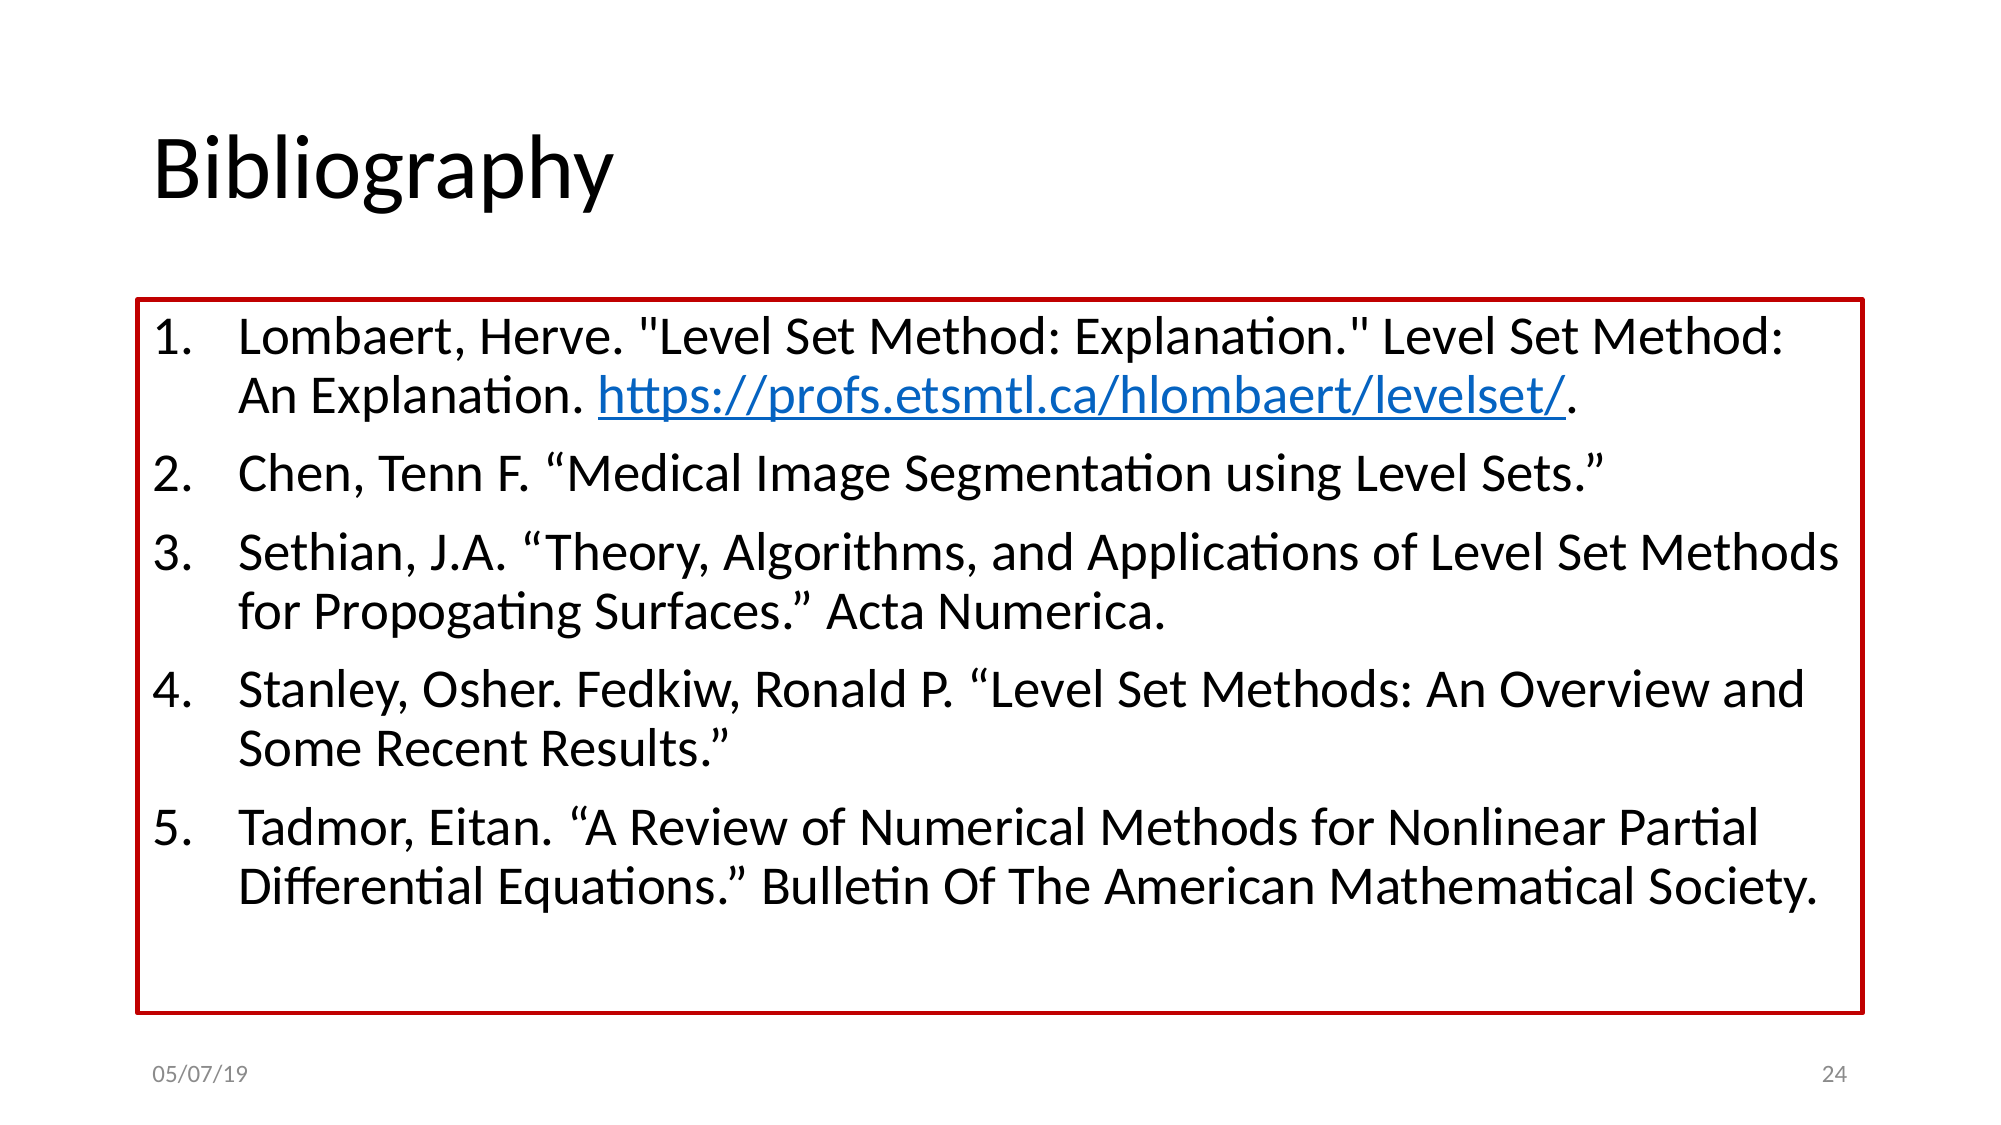

# Bibliography
Lombaert, Herve. "Level Set Method: Explanation." Level Set Method: An Explanation. https://profs.etsmtl.ca/hlombaert/levelset/.
Chen, Tenn F. “Medical Image Segmentation using Level Sets.”
Sethian, J.A. “Theory, Algorithms, and Applications of Level Set Methods for Propogating Surfaces.” Acta Numerica.
Stanley, Osher. Fedkiw, Ronald P. “Level Set Methods: An Overview and Some Recent Results.”
Tadmor, Eitan. “A Review of Numerical Methods for Nonlinear Partial Differential Equations.” Bulletin Of The American Mathematical Society.

05/07/19
24